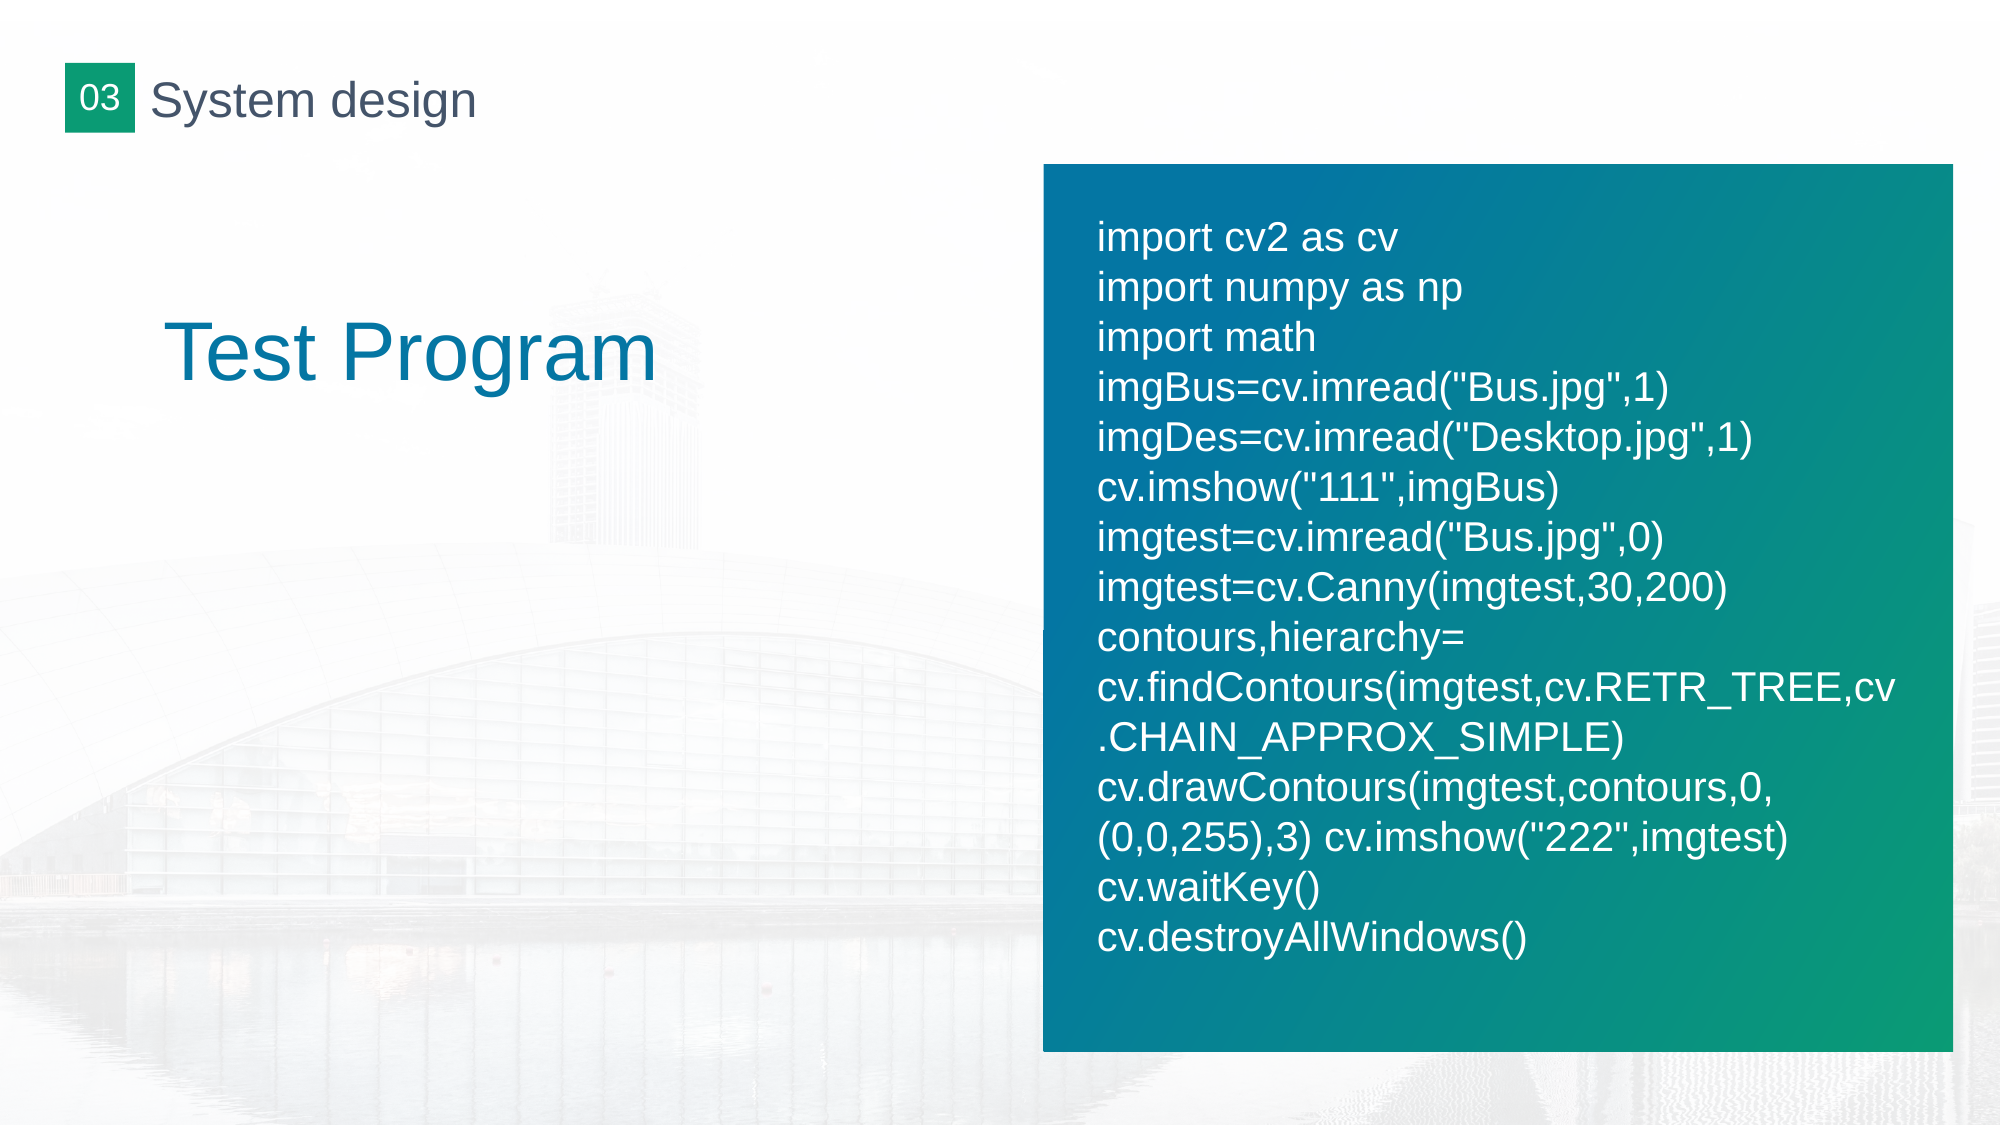

03
# System design

import cv2 as cv
import numpy as np
import math
imgBus=cv.imread("Bus.jpg",1) imgDes=cv.imread("Desktop.jpg",1) cv.imshow("111",imgBus) imgtest=cv.imread("Bus.jpg",0) imgtest=cv.Canny(imgtest,30,200)
contours,hierarchy=
cv.findContours(imgtest,cv.RETR_TREE,cv.CHAIN_APPROX_SIMPLE) cv.drawContours(imgtest,contours,0,(0,0,255),3) cv.imshow("222",imgtest)
cv.waitKey()
cv.destroyAllWindows()
 Test Program